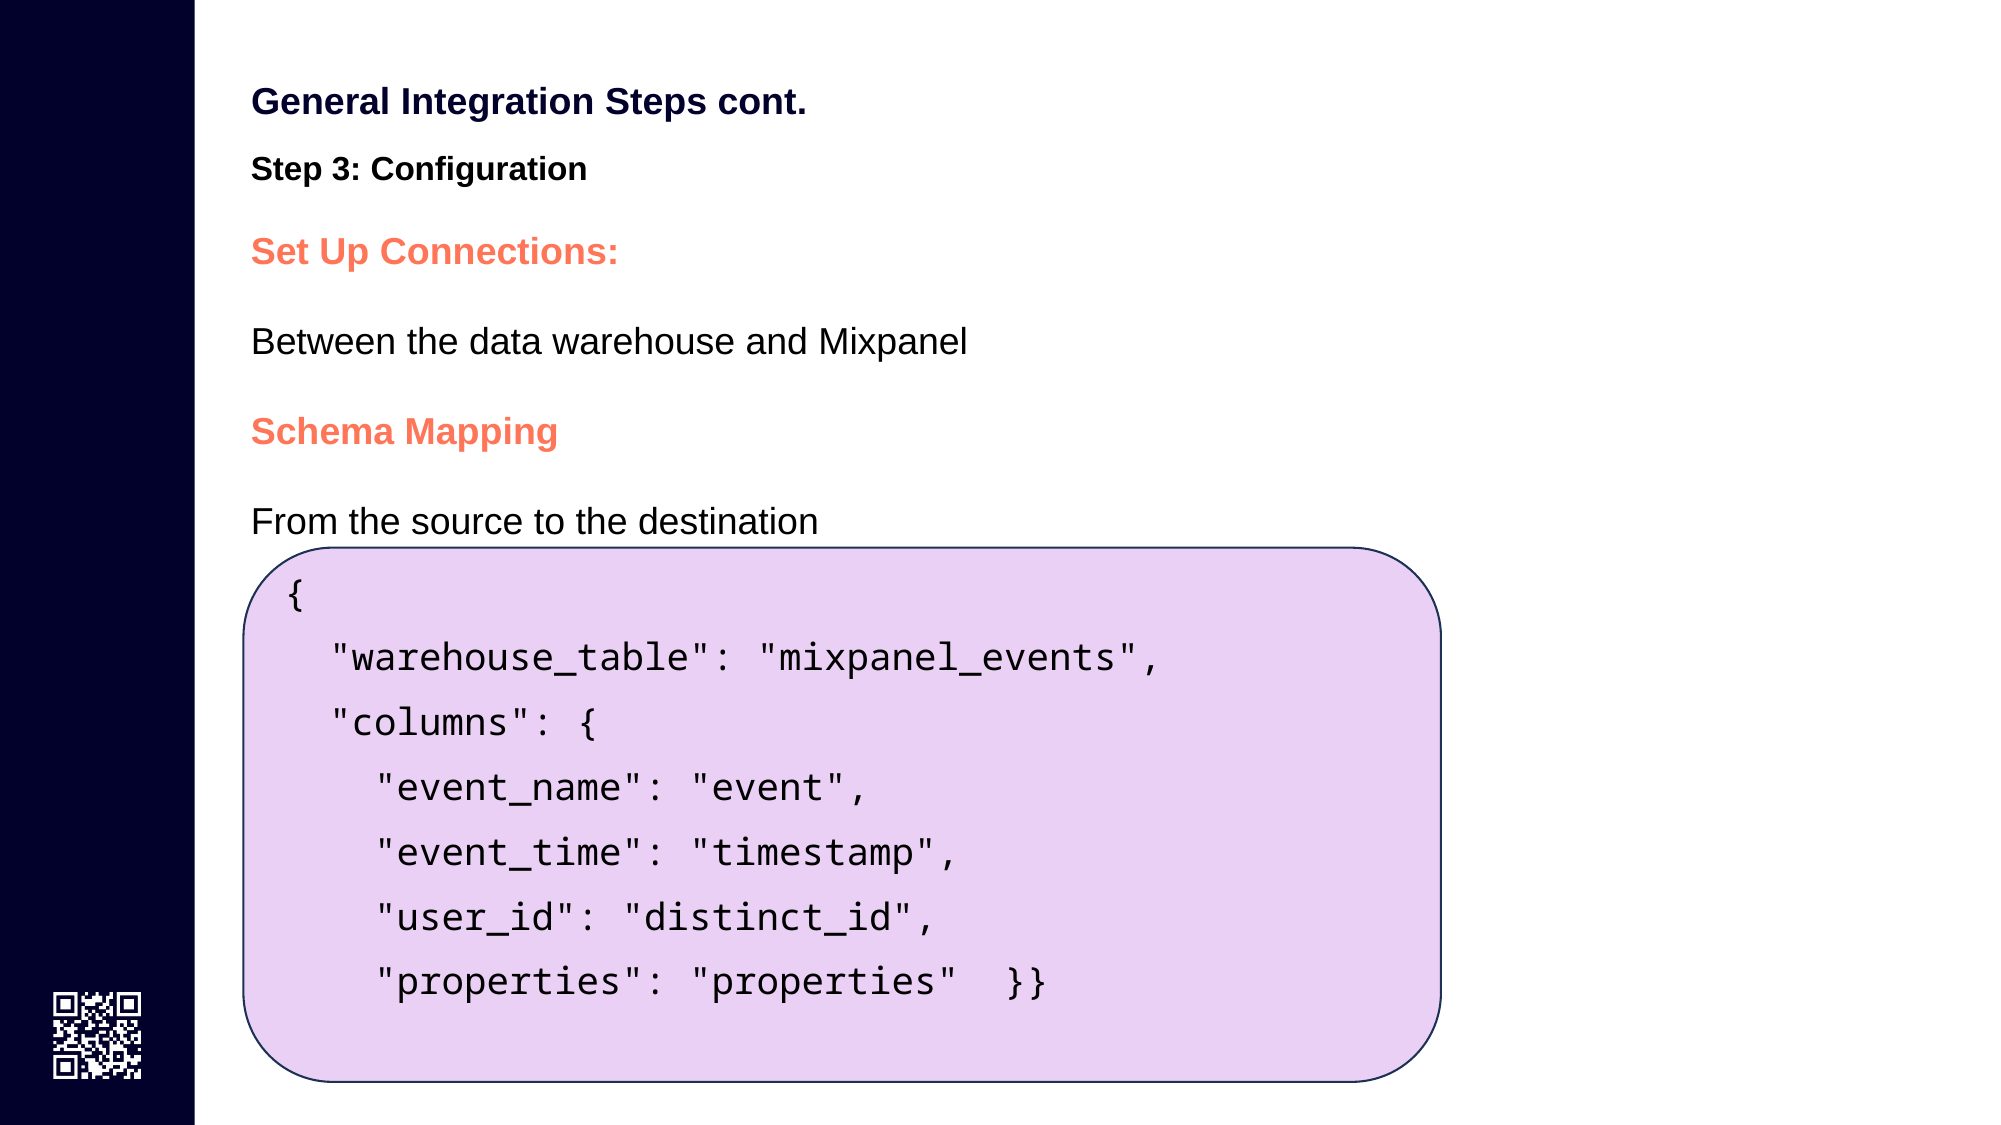

# General Integration Steps cont.
Step 3: Configuration

Set Up Connections:

Between the data warehouse and Mixpanel

Schema Mapping

From the source to the destination

{
  "warehouse_table": "mixpanel_events",
  "columns": {
    "event_name": "event",
    "event_time": "timestamp",
    "user_id": "distinct_id",
    "properties": "properties"  }}